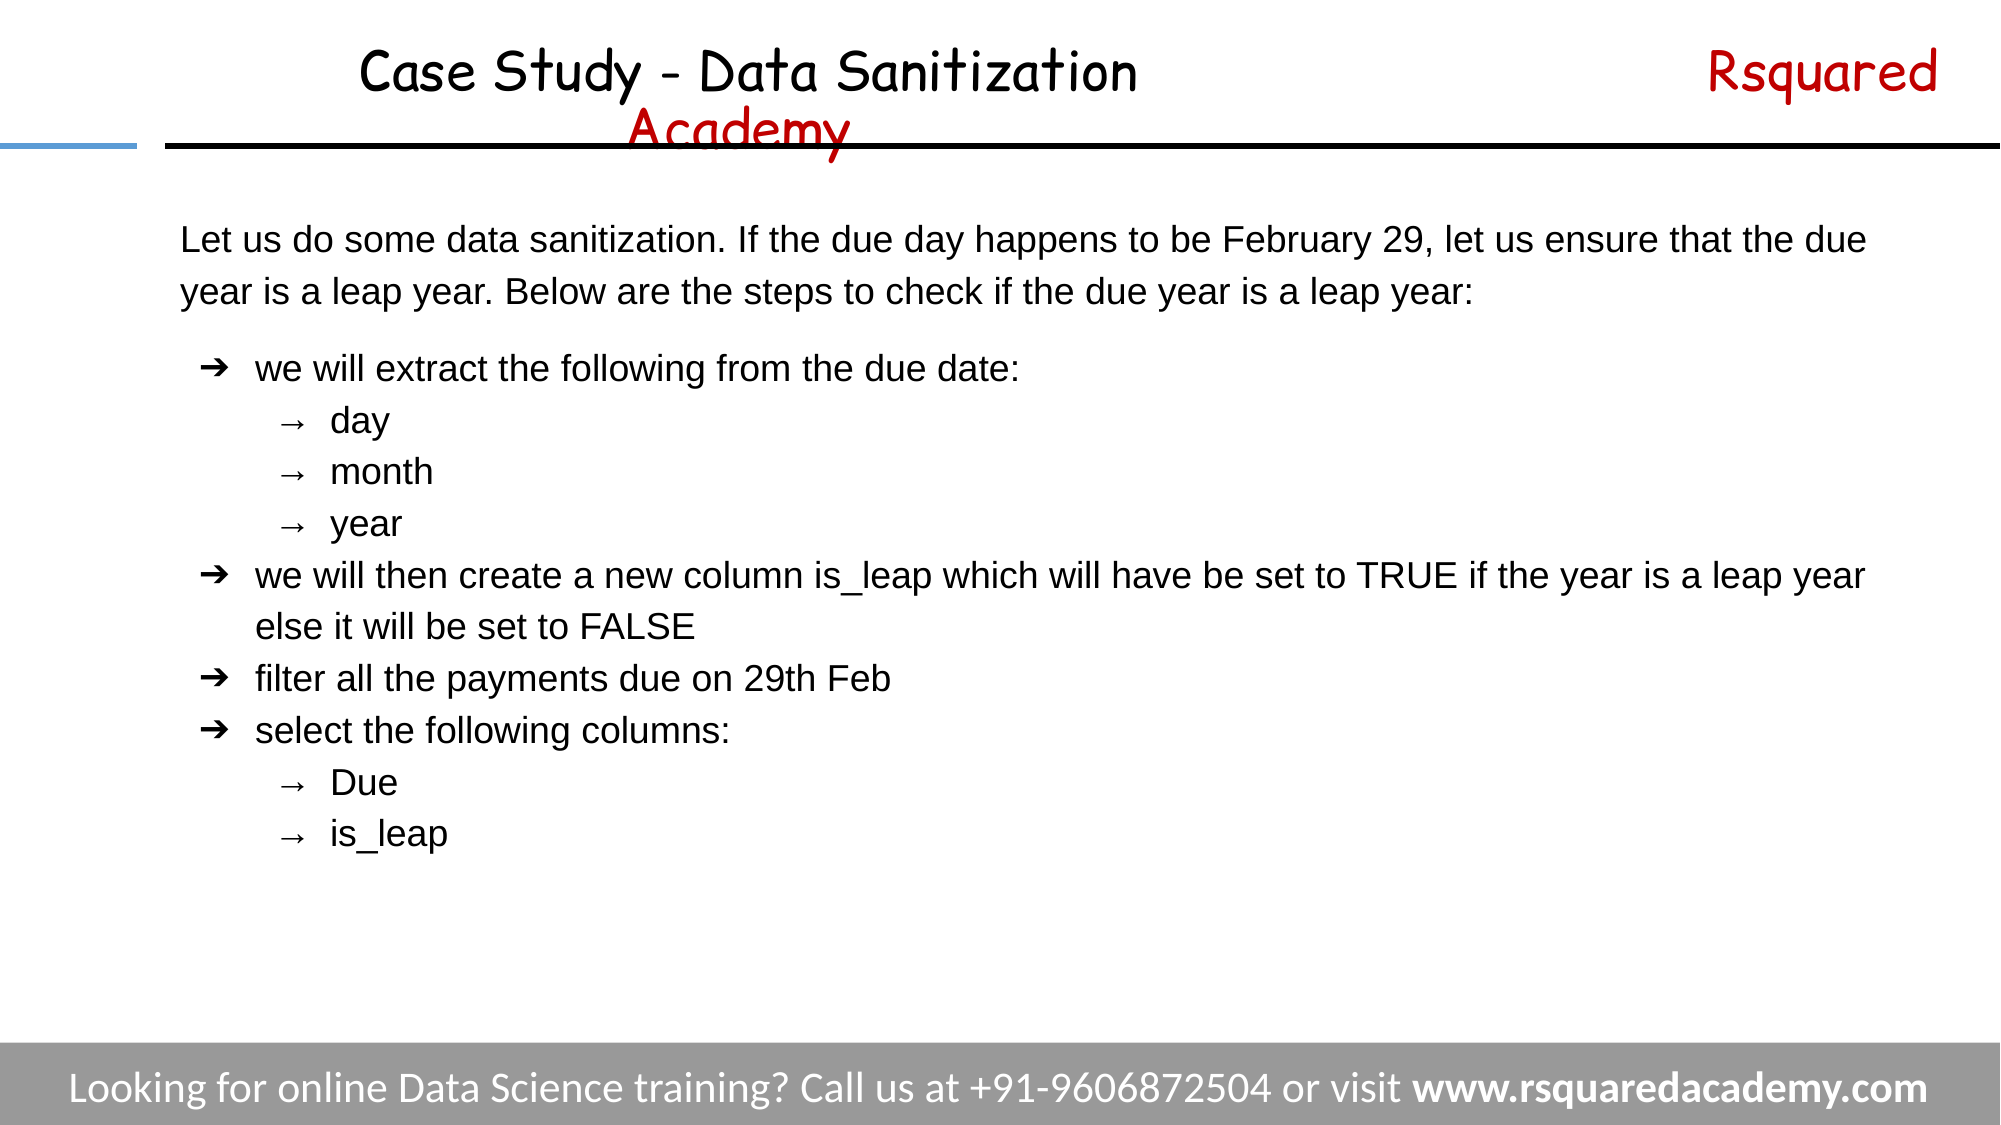

# Case Study - Data Sanitization                                   Rsquared Academy
Let us do some data sanitization. If the due day happens to be February 29, let us ensure that the due year is a leap year. Below are the steps to check if the due year is a leap year:
we will extract the following from the due date:
day
month
year
we will then create a new column is_leap which will have be set to TRUE if the year is a leap year else it will be set to FALSE
filter all the payments due on 29th Feb
select the following columns:
Due
is_leap
Looking for online Data Science training? Call us at +91-9606872504 or visit www.rsquaredacademy.com
40